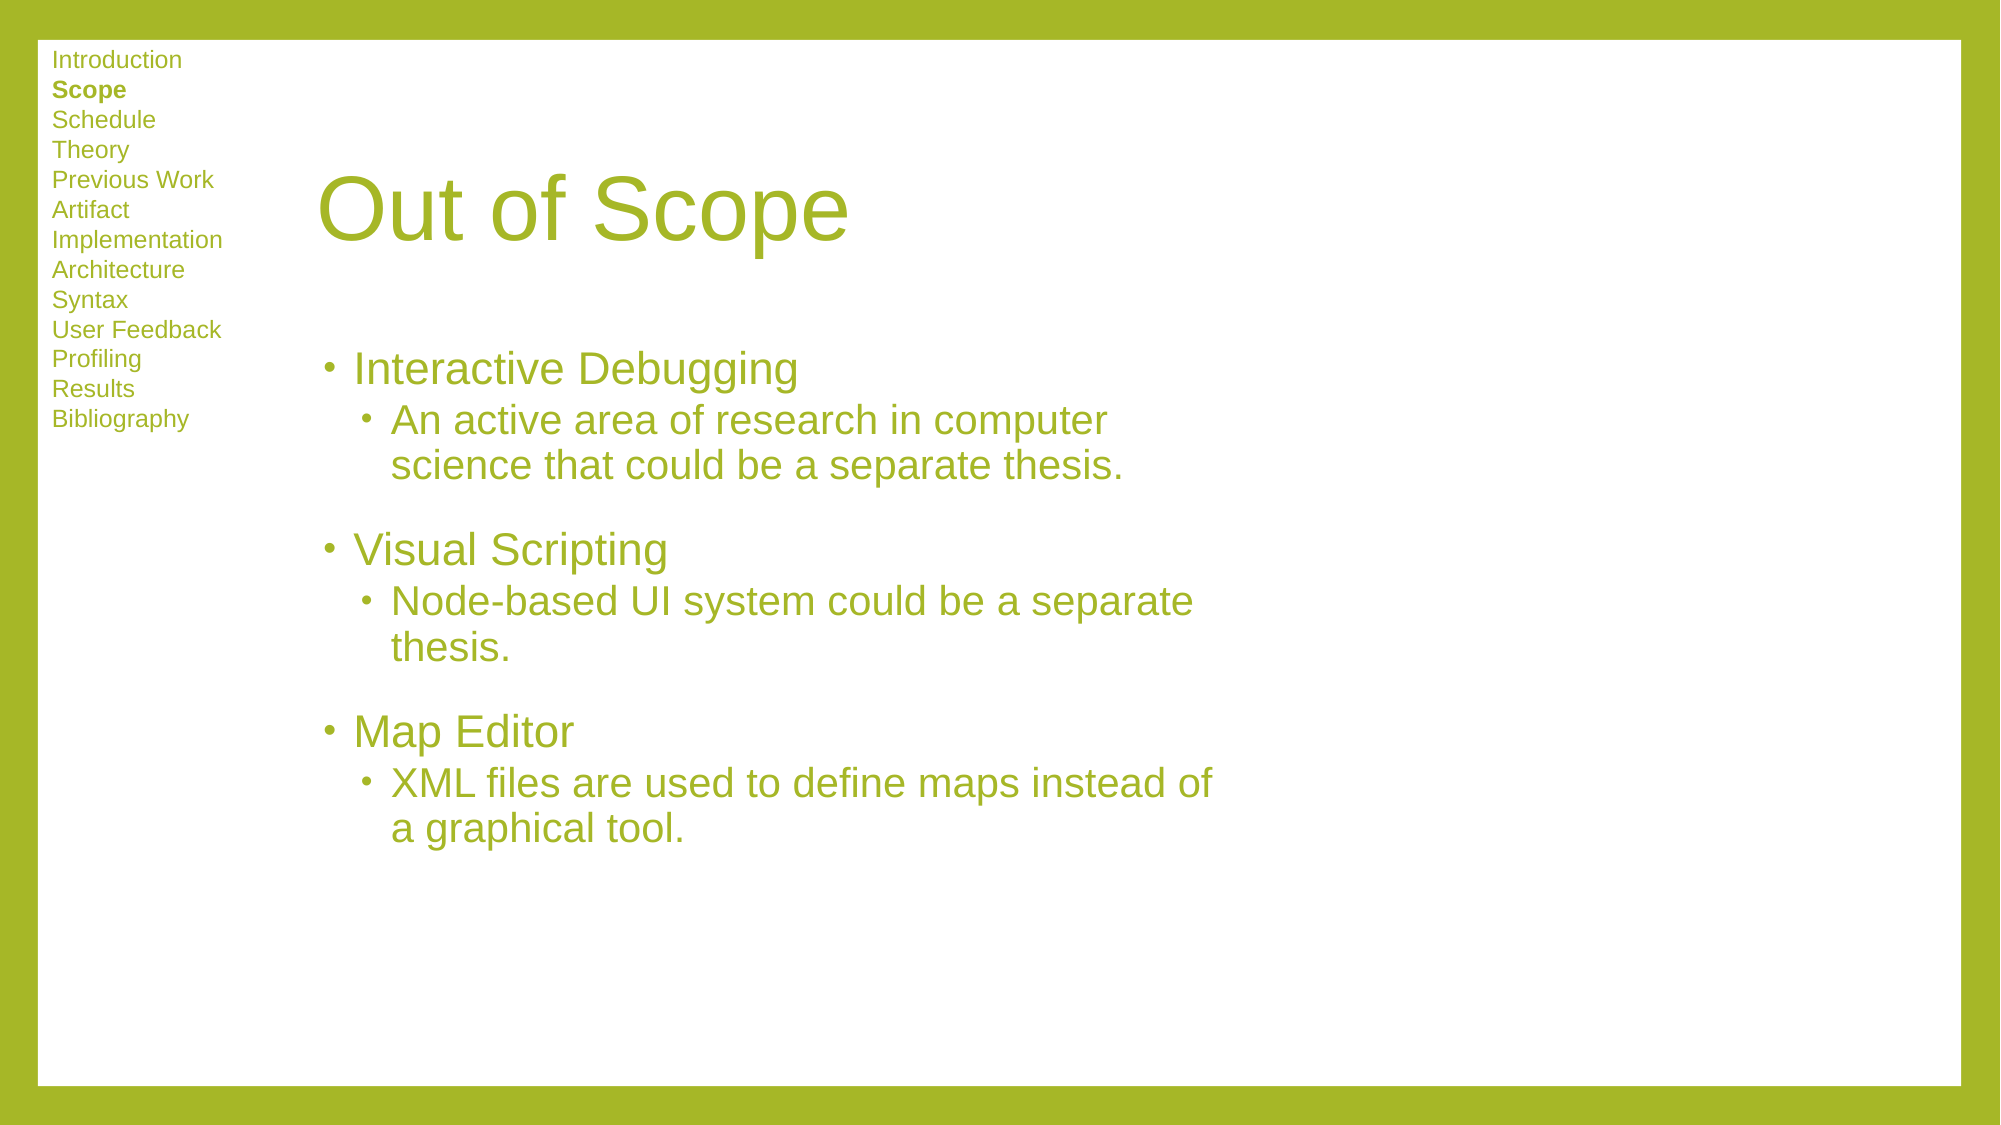

Introduction
Scope
Schedule
Theory
Previous Work
Artifact
Implementation
Architecture
Syntax
User Feedback
Profiling Results
Bibliography
# Out of Scope
Interactive Debugging
An active area of research in computer science that could be a separate thesis.
Visual Scripting
Node-based UI system could be a separate thesis.
Map Editor
XML files are used to define maps instead of a graphical tool.